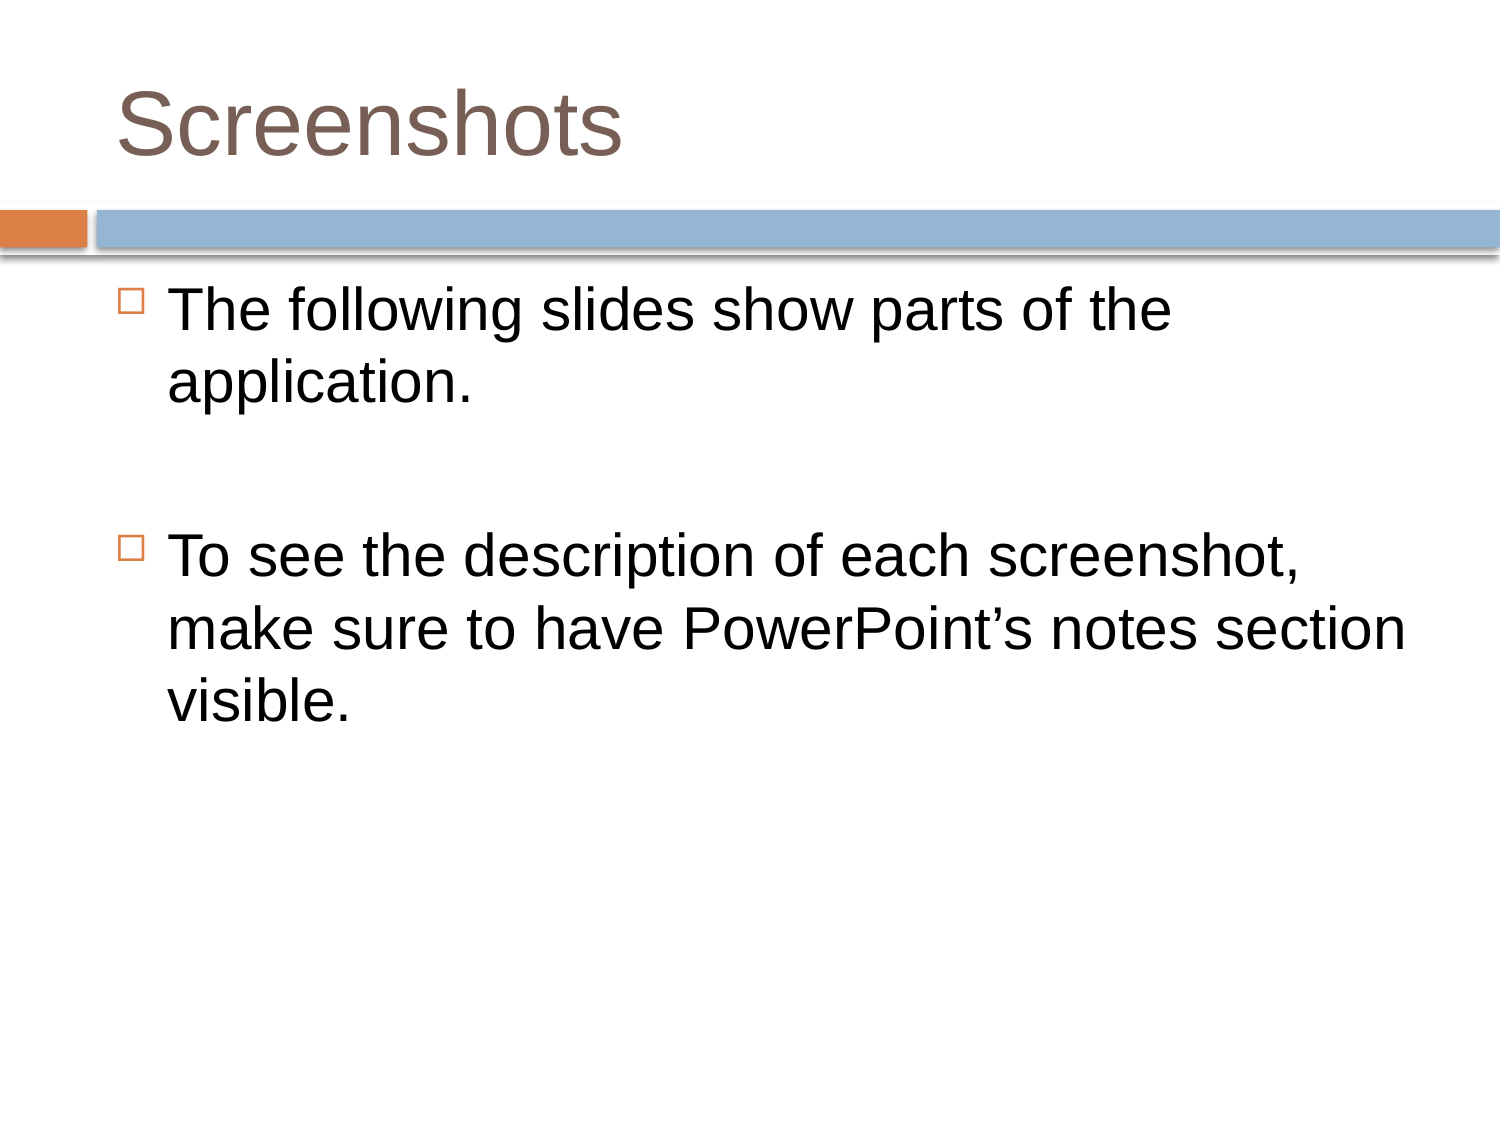

# Screenshots
The following slides show parts of the application.

To see the description of each screenshot, make sure to have PowerPoint’s notes section visible.